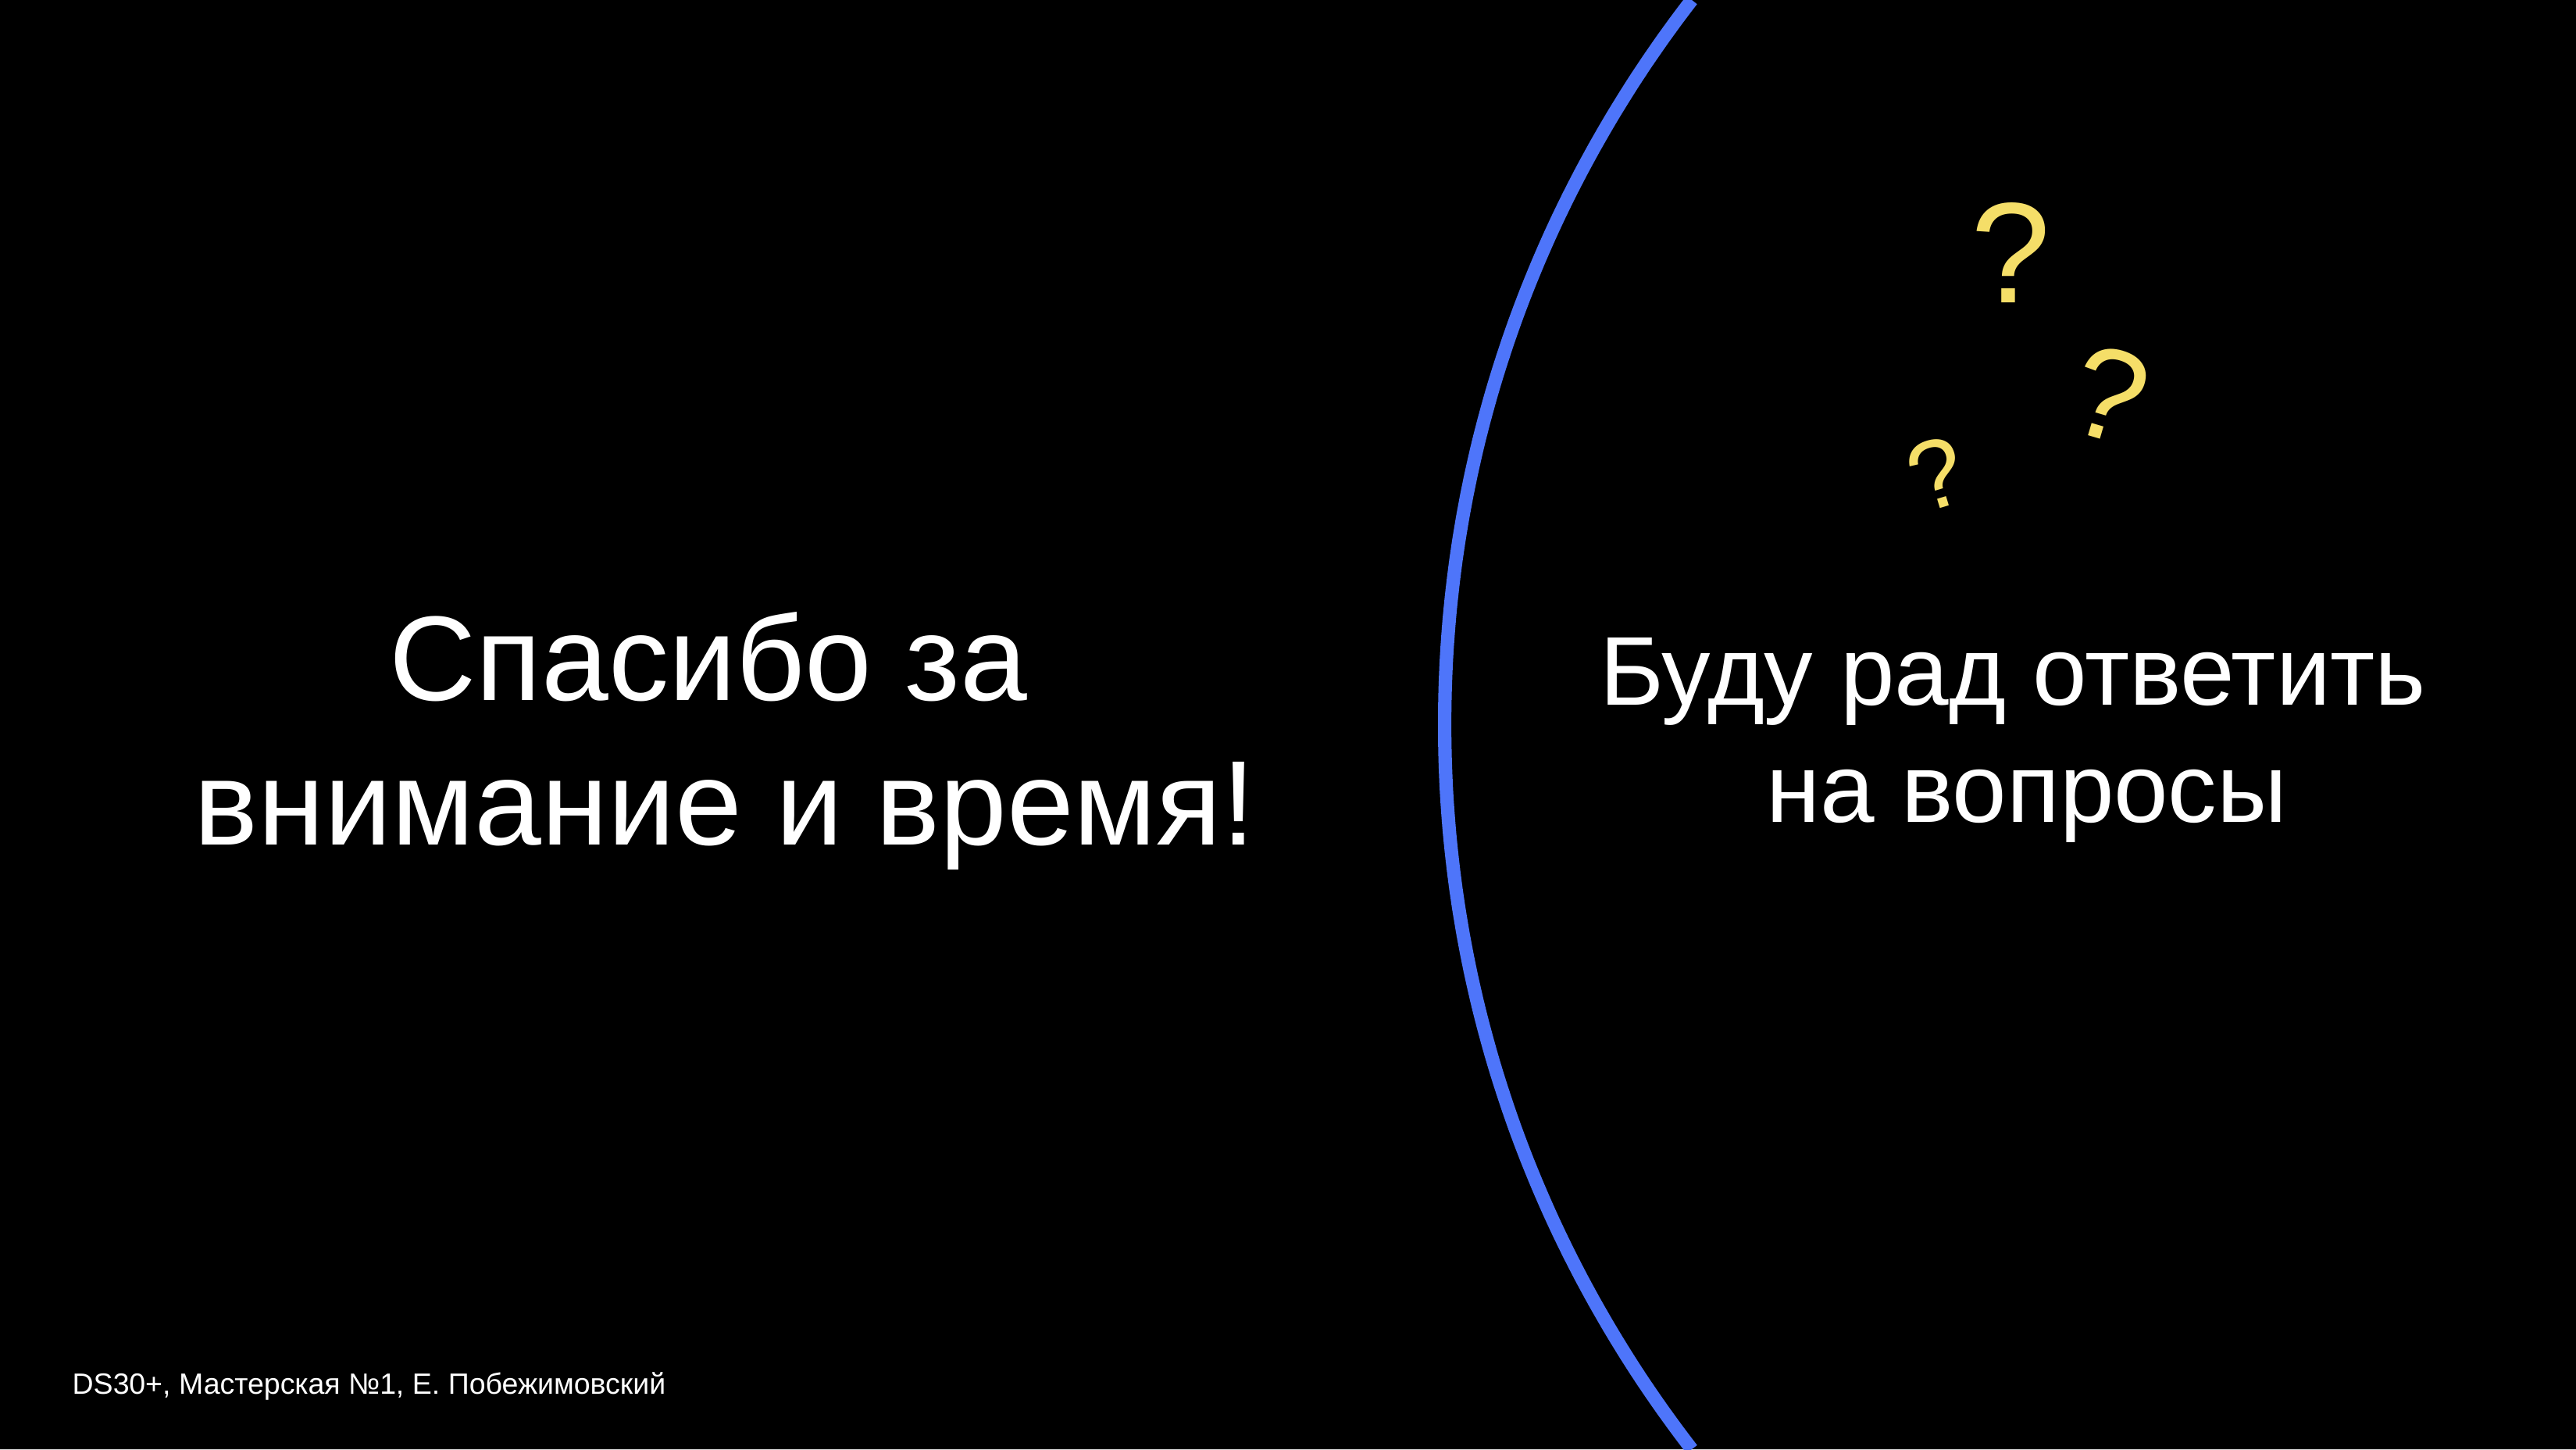

?
?
?
# Спасибо за внимание и время!
Буду рад ответить
на вопросы
DS30+, Мастерская №1, Е. Побежимовский